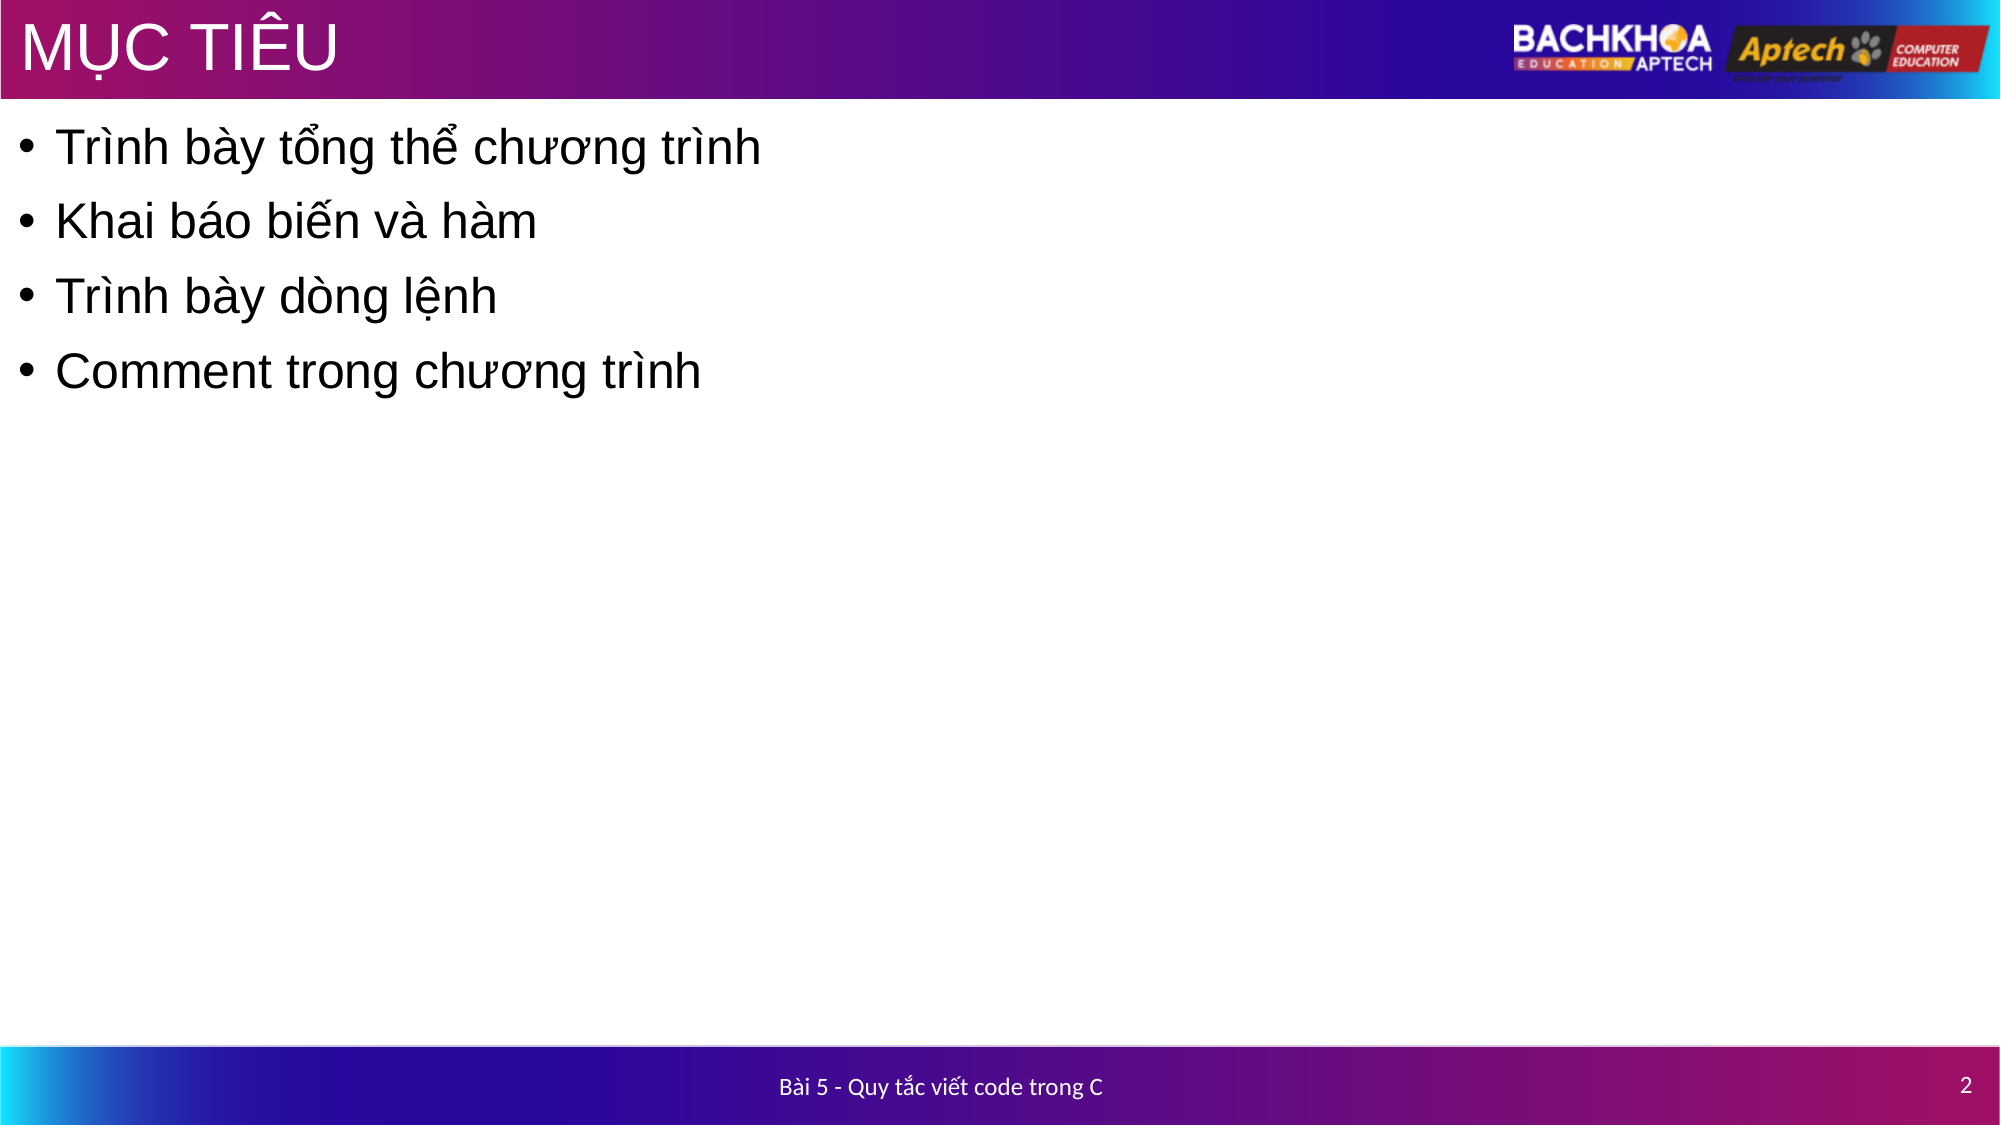

# MỤC TIÊU
Trình bày tổng thể chương trình
Khai báo biến và hàm
Trình bày dòng lệnh
Comment trong chương trình
2
Bài 5 - Quy tắc viết code trong C